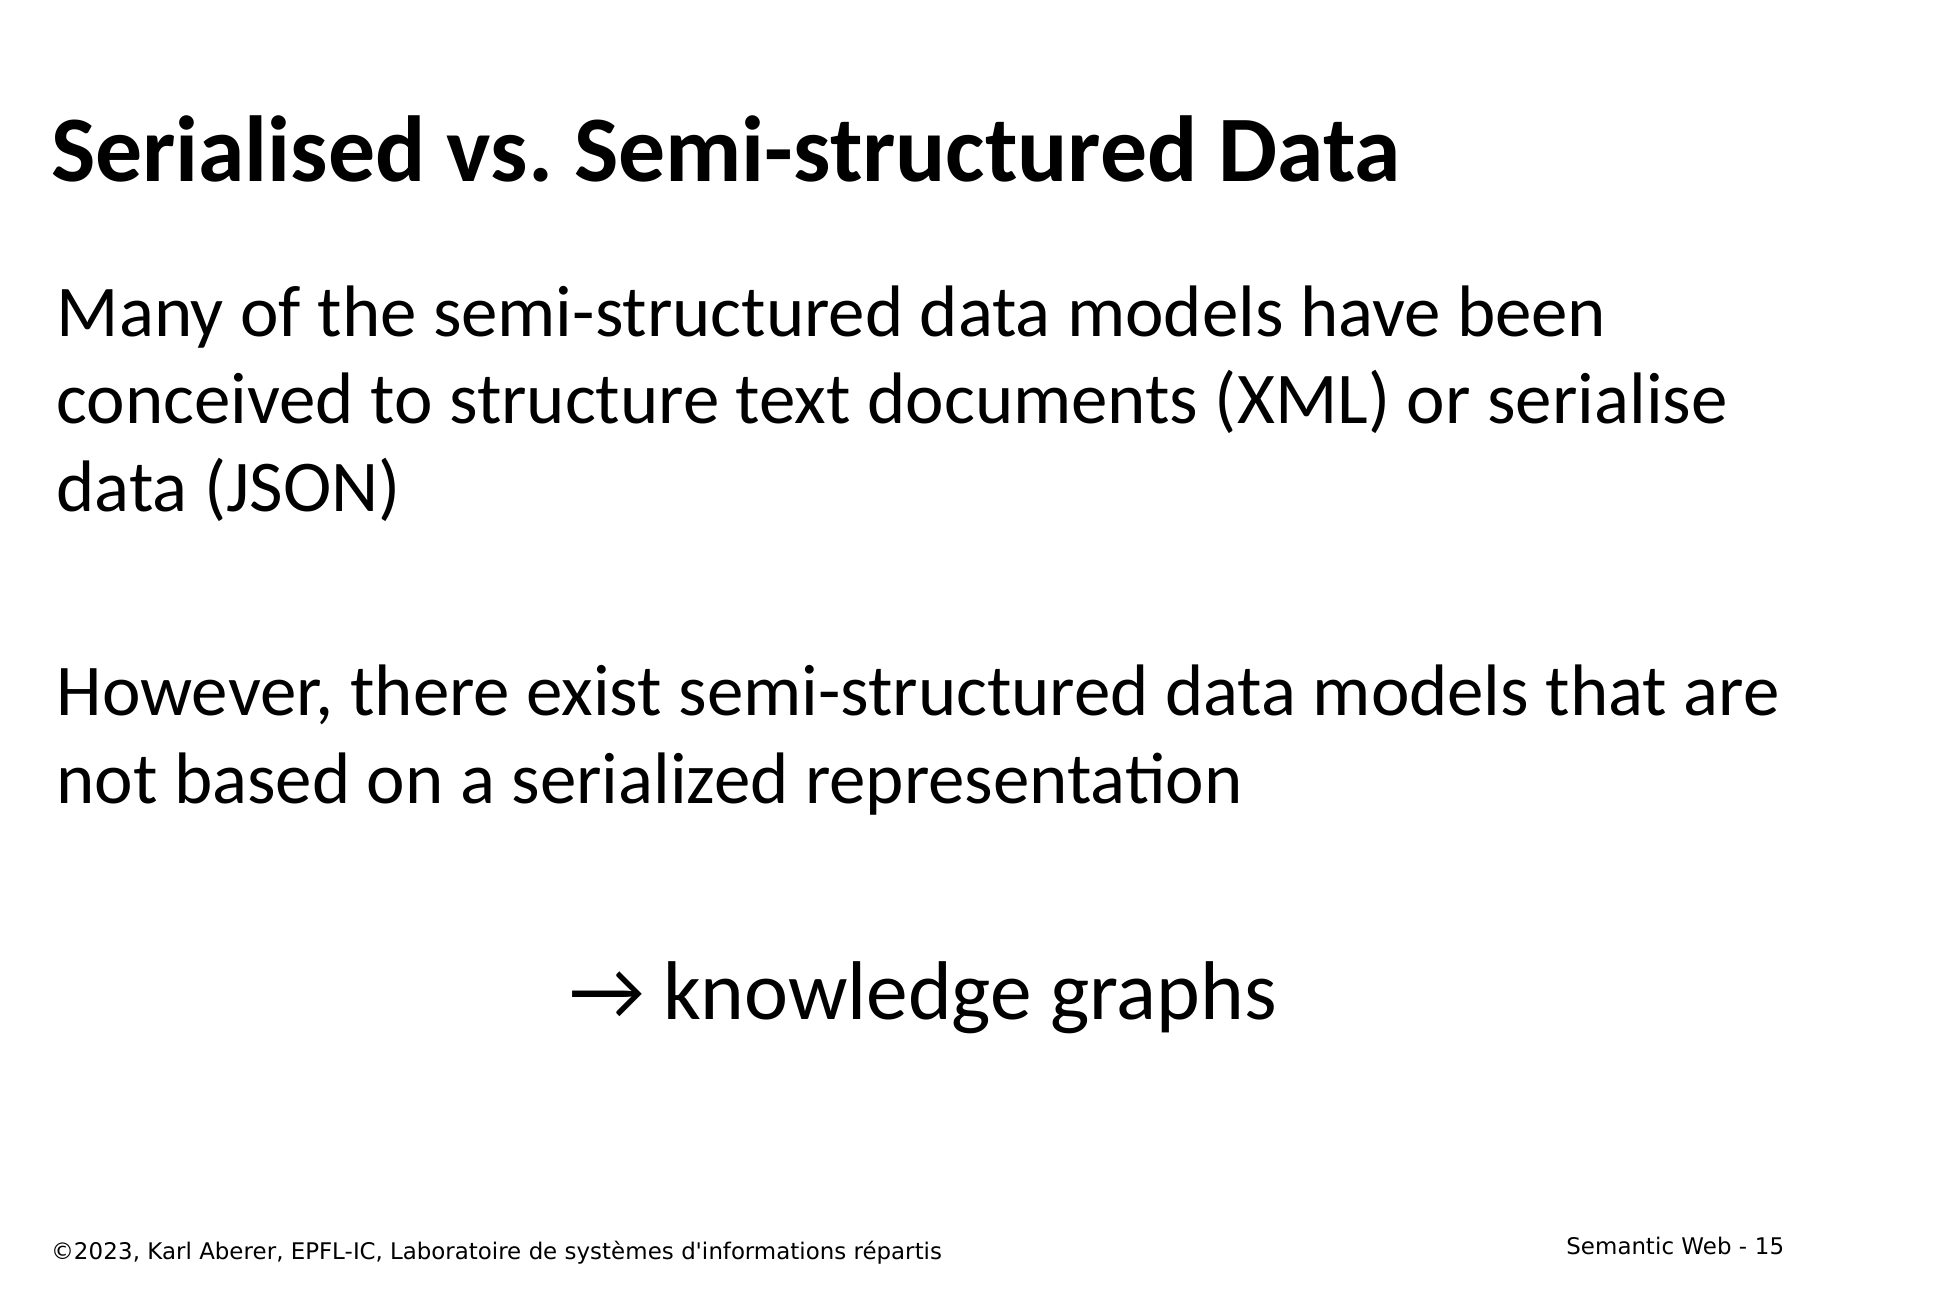

# Serialised vs. Semi-structured Data
Many of the semi-structured data models have been conceived to structure text documents (XML) or serialise data (JSON)

However, there exist semi-structured data models that are not based on a serialized representation

→ knowledge graphs

©2023, Karl Aberer, EPFL-IC, Laboratoire de systèmes d'informations répartis